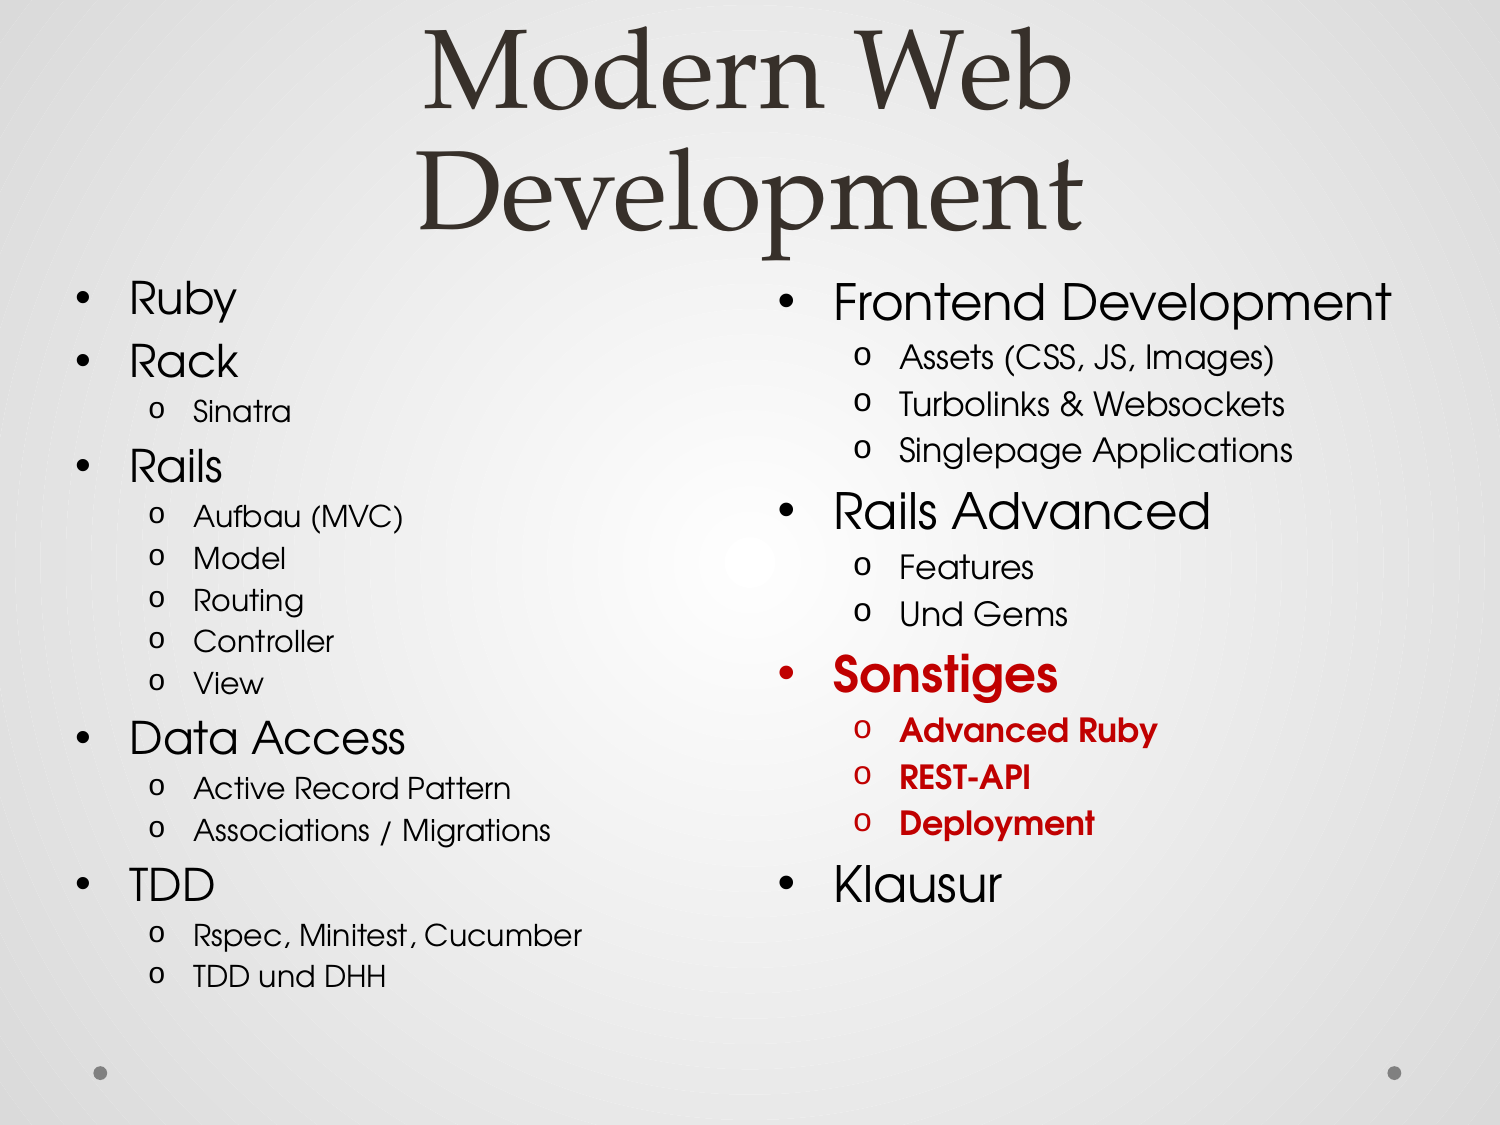

# Modern Web Development
Ruby
Rack
Sinatra
Rails
Aufbau (MVC)
Model
Routing
Controller
View
Data Access
Active Record Pattern
Associations / Migrations
TDD
Rspec, Minitest, Cucumber
TDD und DHH

Frontend Development
Assets (CSS, JS, Images)
Turbolinks & Websockets
Singlepage Applications
Rails Advanced
Features
Und Gems
Sonstiges
Advanced Ruby
REST-API
Deployment
Klausur